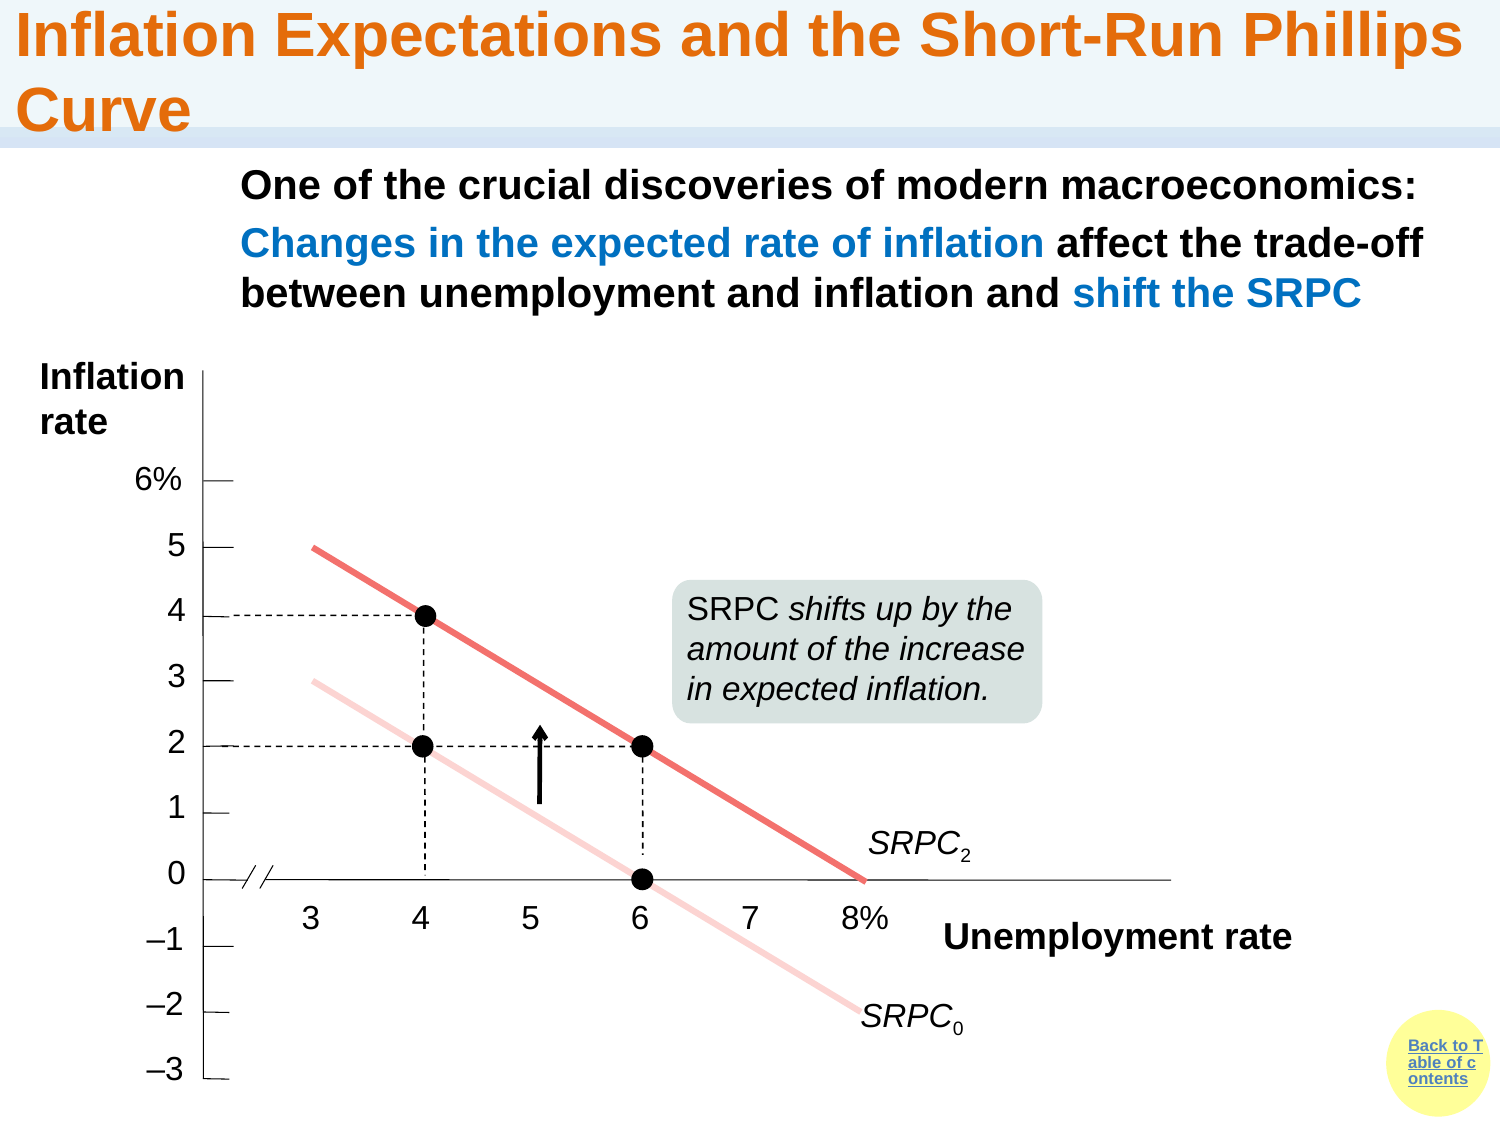

# Inflation Expectations and the Short-Run Phillips Curve
One of the crucial discoveries of modern macroeconomics:
Changes in the expected rate of inflation affect the trade-off between unemployment and inflation and shift the SRPC
Inflation
rate

6%

5

SRPC shifts up by the amount of the increase in expected inflation.
4

3

2

1

SRPC2
0

3
4
5
6
7
8%
Unemployment rate
–1

–2
SRPC0

–3